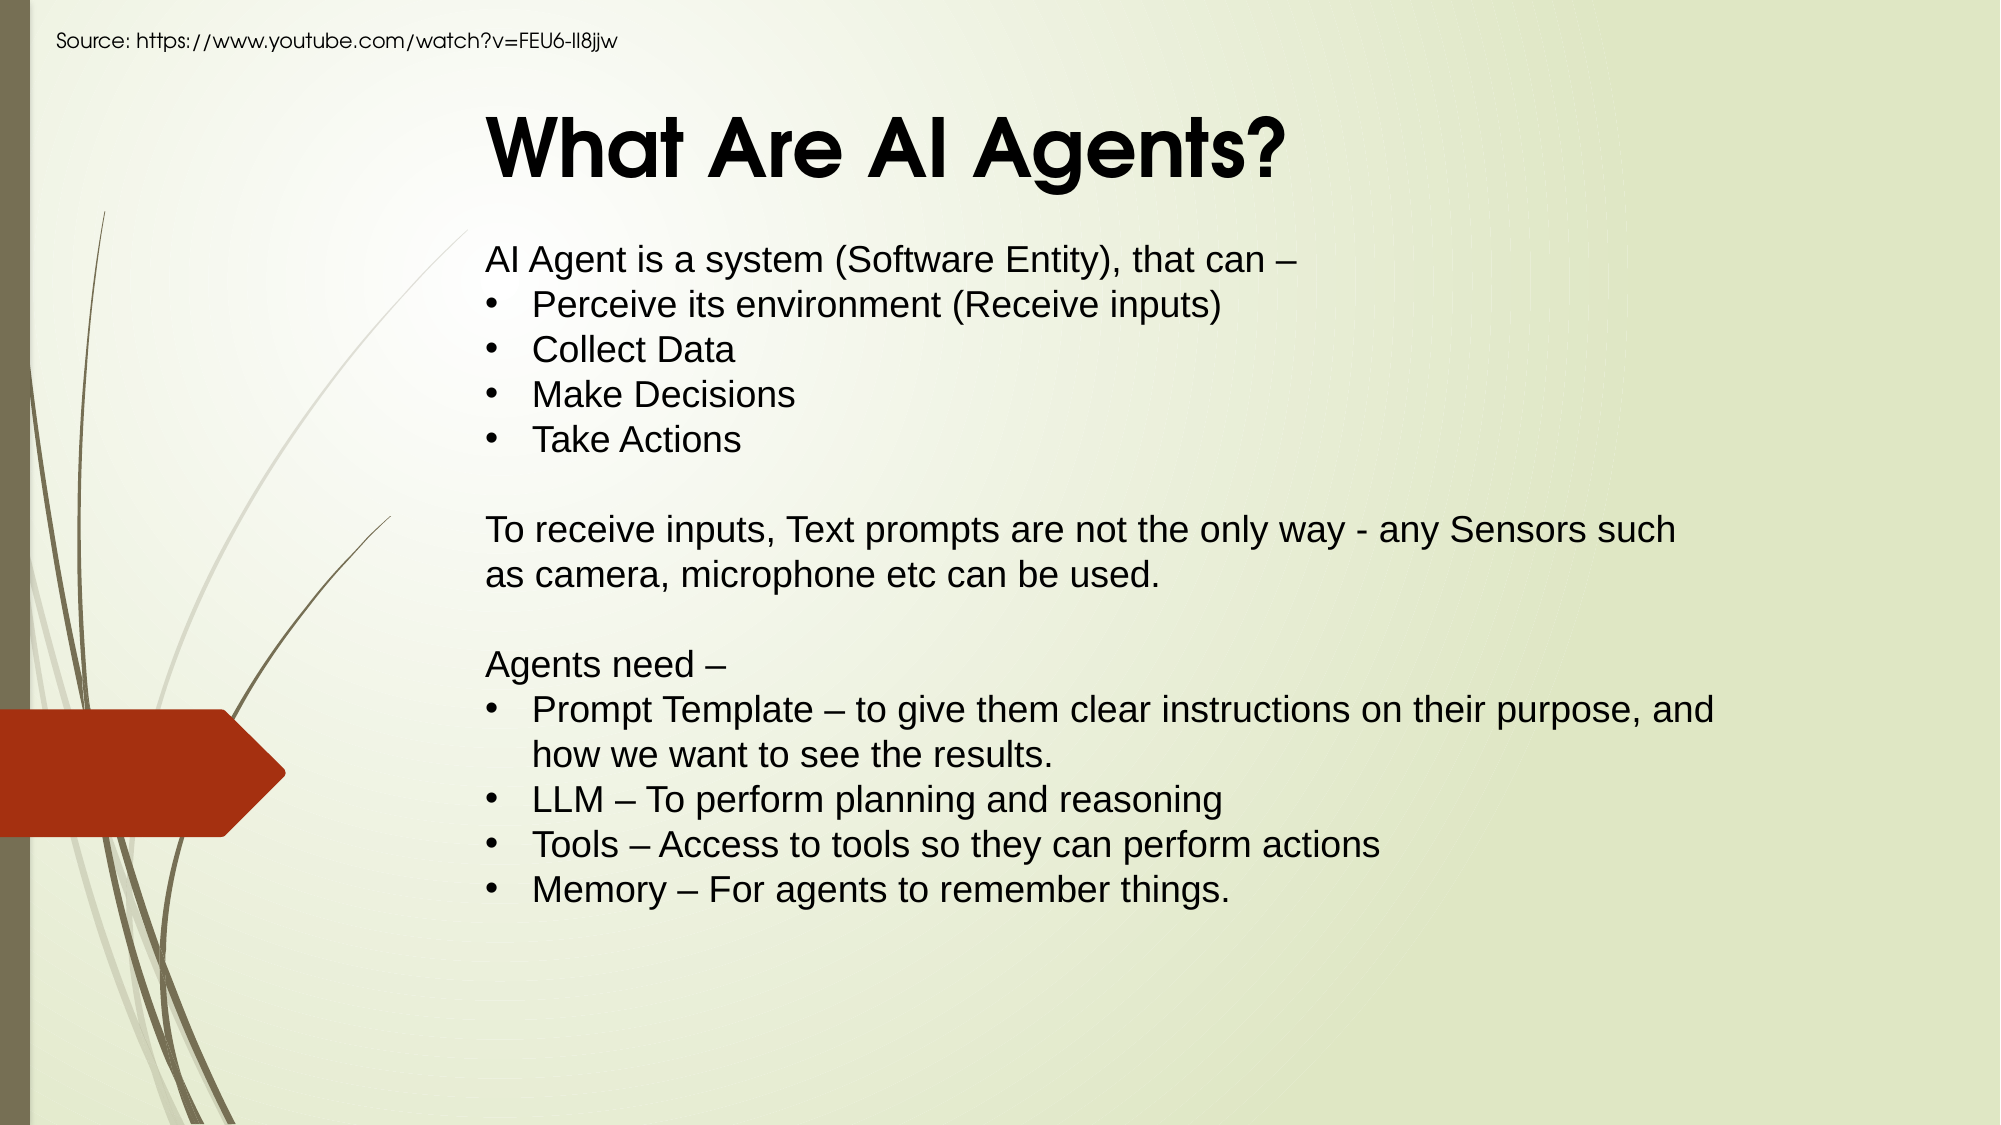

Source: https://www.youtube.com/watch?v=FEU6-Il8jjw
What Are AI Agents?
AI Agent is a system (Software Entity), that can –
Perceive its environment (Receive inputs)
Collect Data
Make Decisions
Take Actions

To receive inputs, Text prompts are not the only way - any Sensors such as camera, microphone etc can be used.

Agents need –
Prompt Template – to give them clear instructions on their purpose, and how we want to see the results.
LLM – To perform planning and reasoning
Tools – Access to tools so they can perform actions
Memory – For agents to remember things.